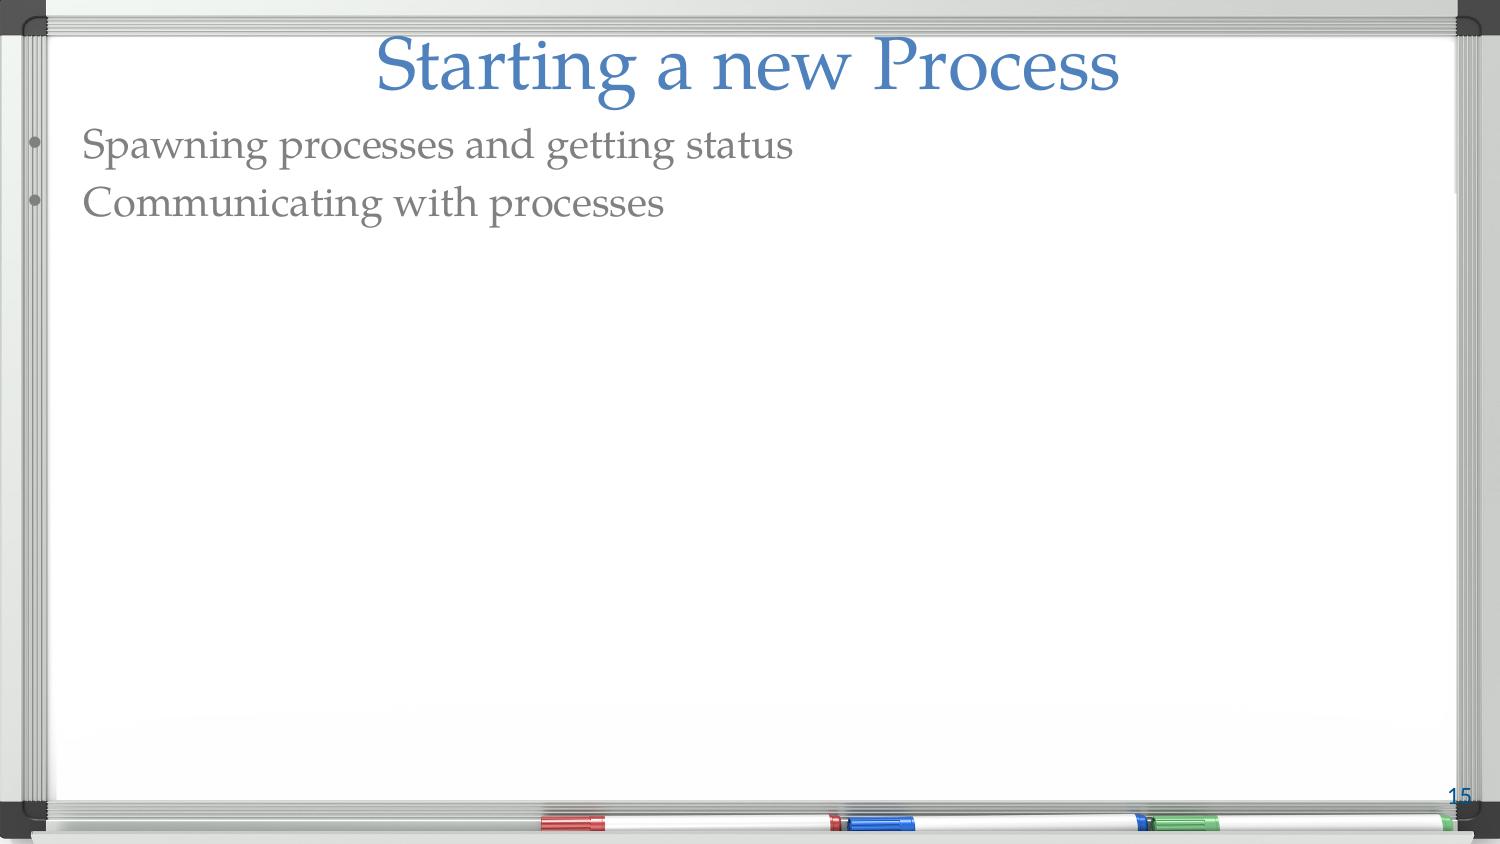

# Starting a new Process
Spawning processes and getting status
Communicating with processes
15